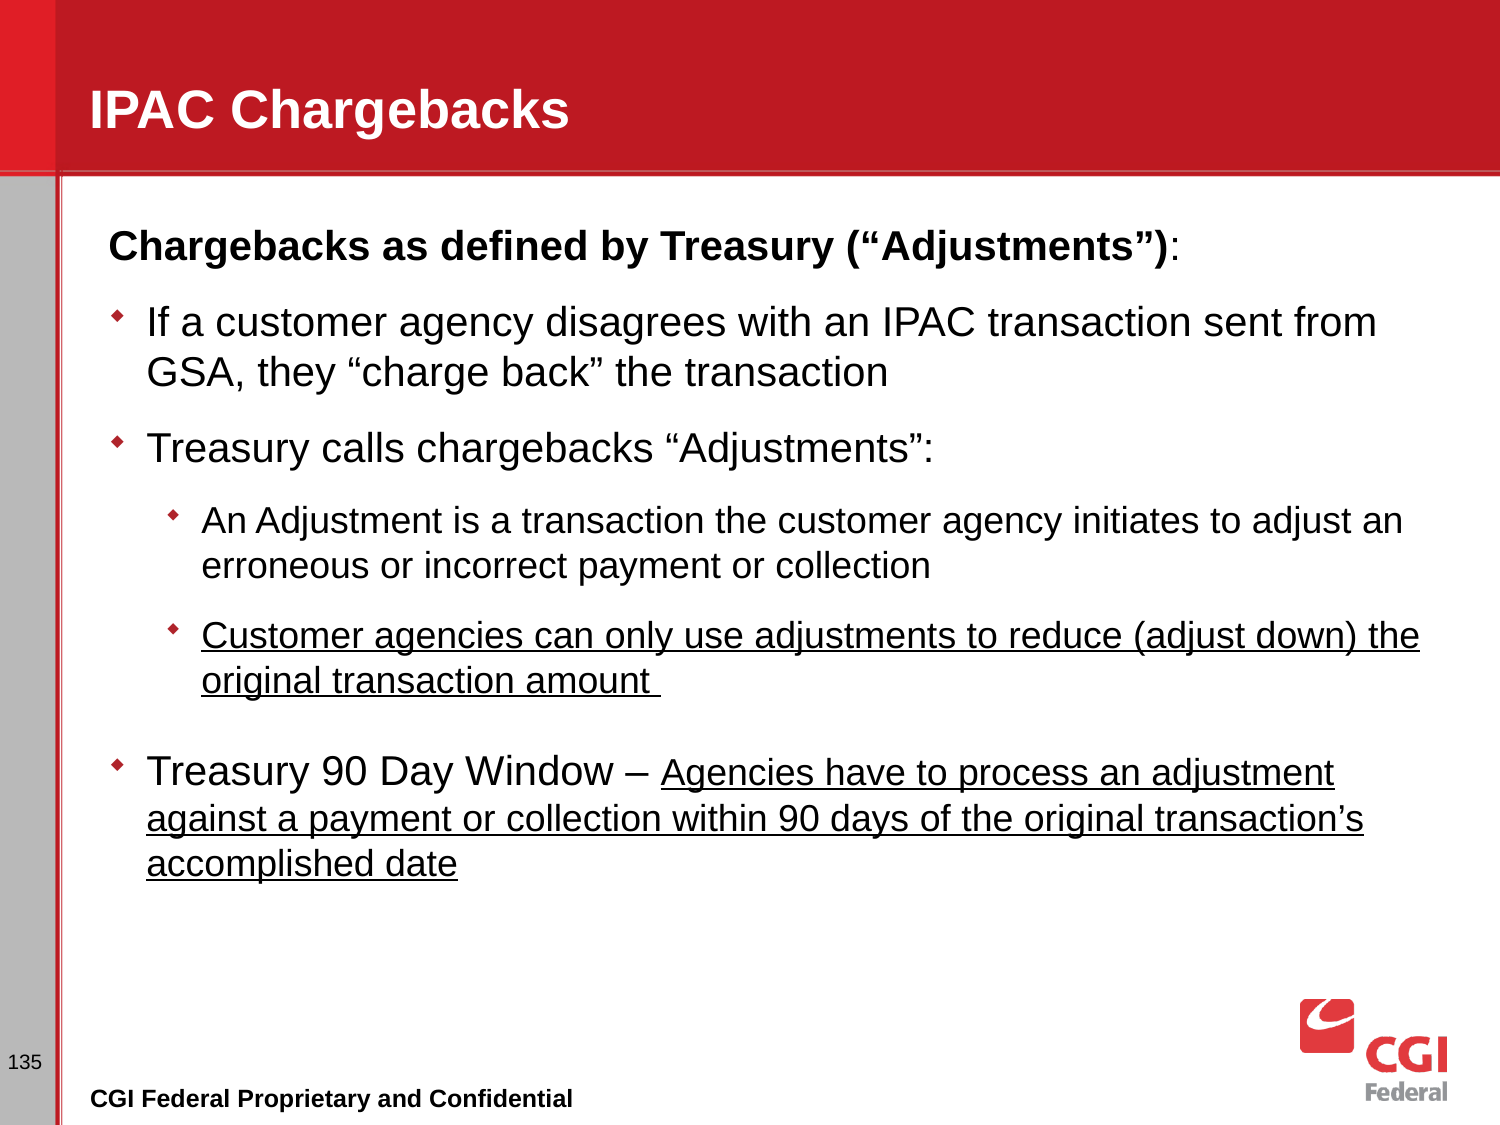

# IPAC Chargebacks

Chargebacks as defined by Treasury (“Adjustments”):

If a customer agency disagrees with an IPAC transaction sent from GSA, they “charge back” the transaction

Treasury calls chargebacks “Adjustments”:

An Adjustment is a transaction the customer agency initiates to adjust an erroneous or incorrect payment or collection

Customer agencies can only use adjustments to reduce (adjust down) the original transaction amount

Treasury 90 Day Window – Agencies have to process an adjustment against a payment or collection within 90 days of the original transaction’s accomplished date

135
CGI Federal Proprietary and Confidential